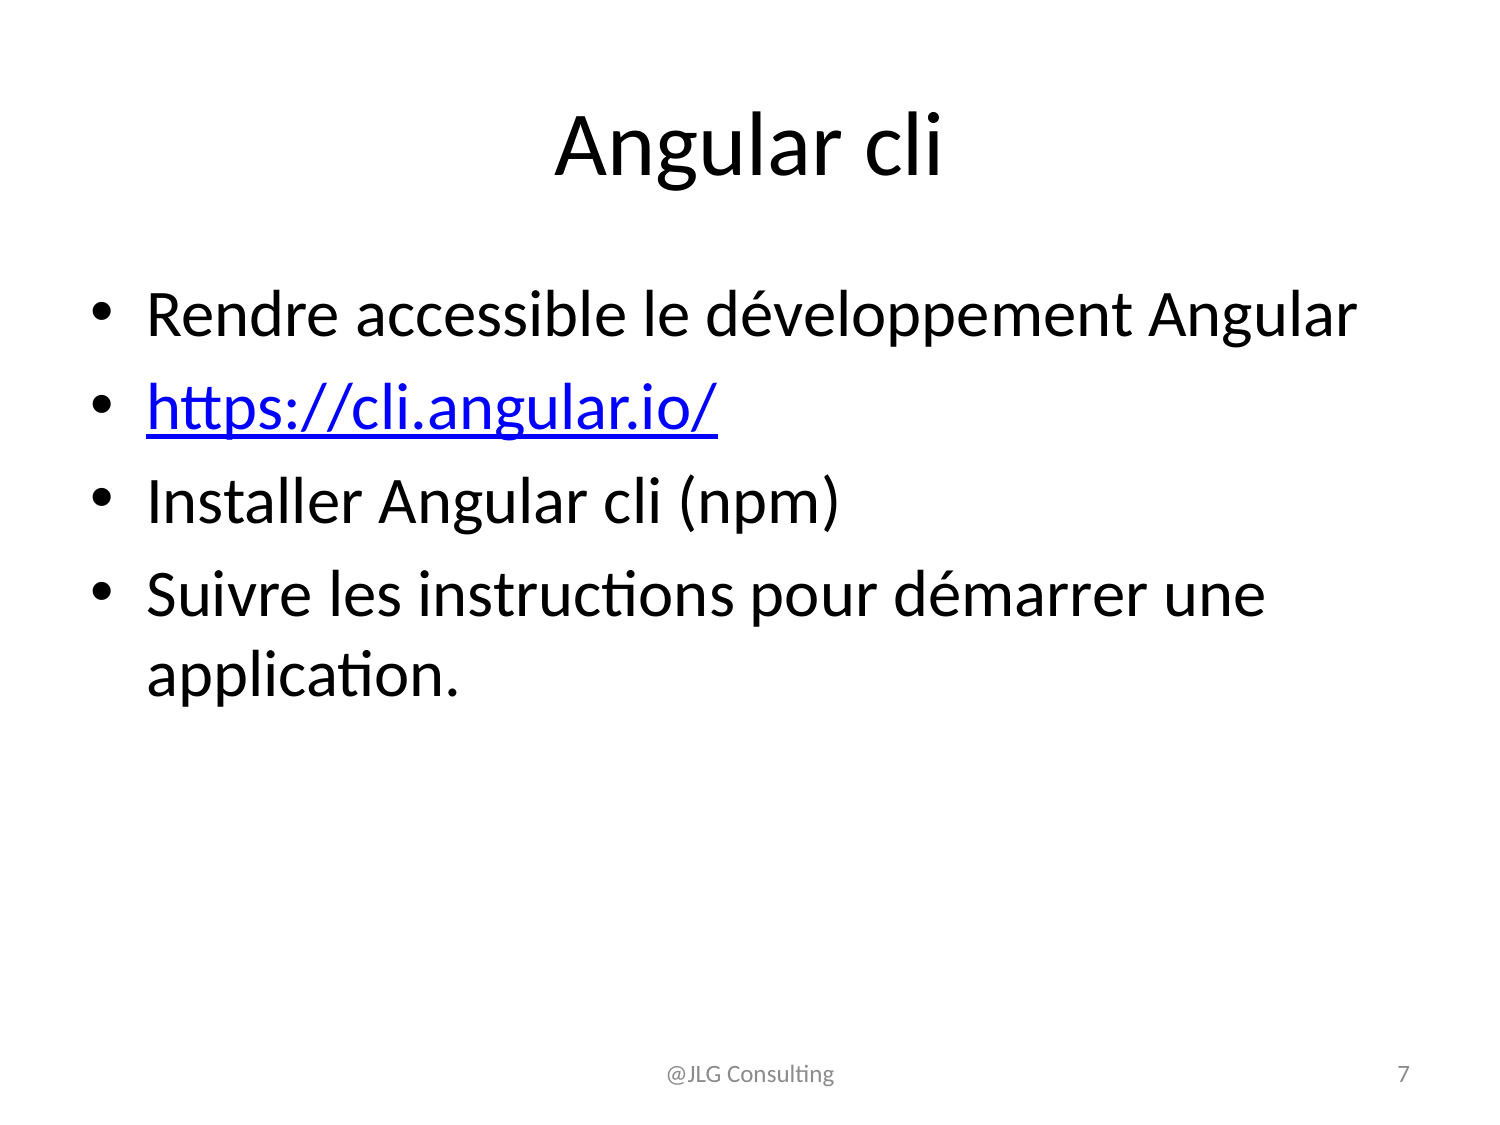

# Angular cli
Rendre accessible le développement Angular
https://cli.angular.io/
Installer Angular cli (npm)
Suivre les instructions pour démarrer une application.

@JLG Consulting
7